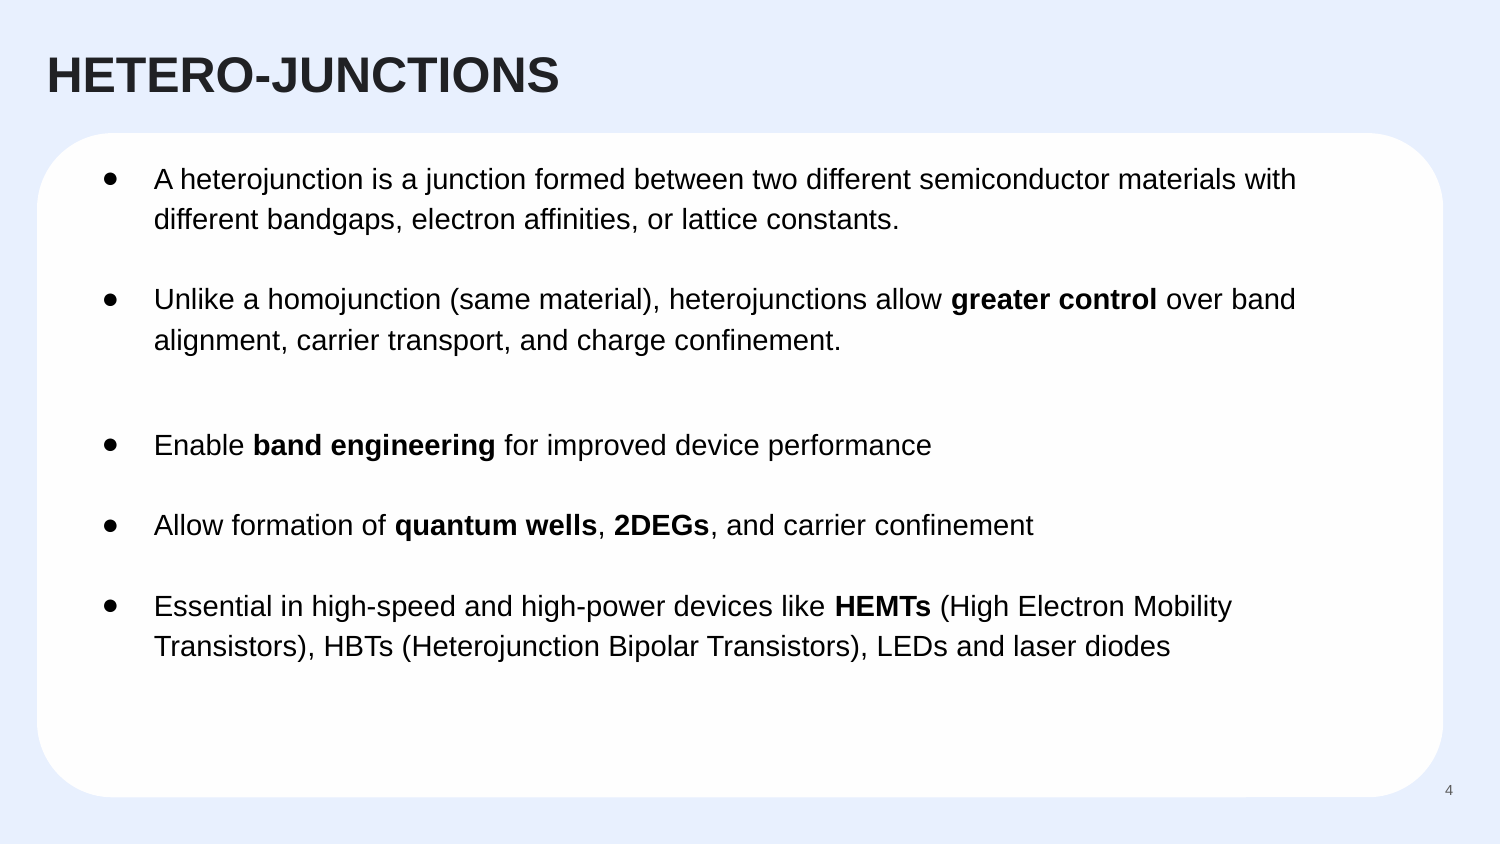

# HETERO-JUNCTIONS

A heterojunction is a junction formed between two different semiconductor materials with different bandgaps, electron affinities, or lattice constants.

Unlike a homojunction (same material), heterojunctions allow greater control over band alignment, carrier transport, and charge confinement.

Enable band engineering for improved device performance
Allow formation of quantum wells, 2DEGs, and carrier confinement
Essential in high-speed and high-power devices like HEMTs (High Electron Mobility Transistors), HBTs (Heterojunction Bipolar Transistors), LEDs and laser diodes

4